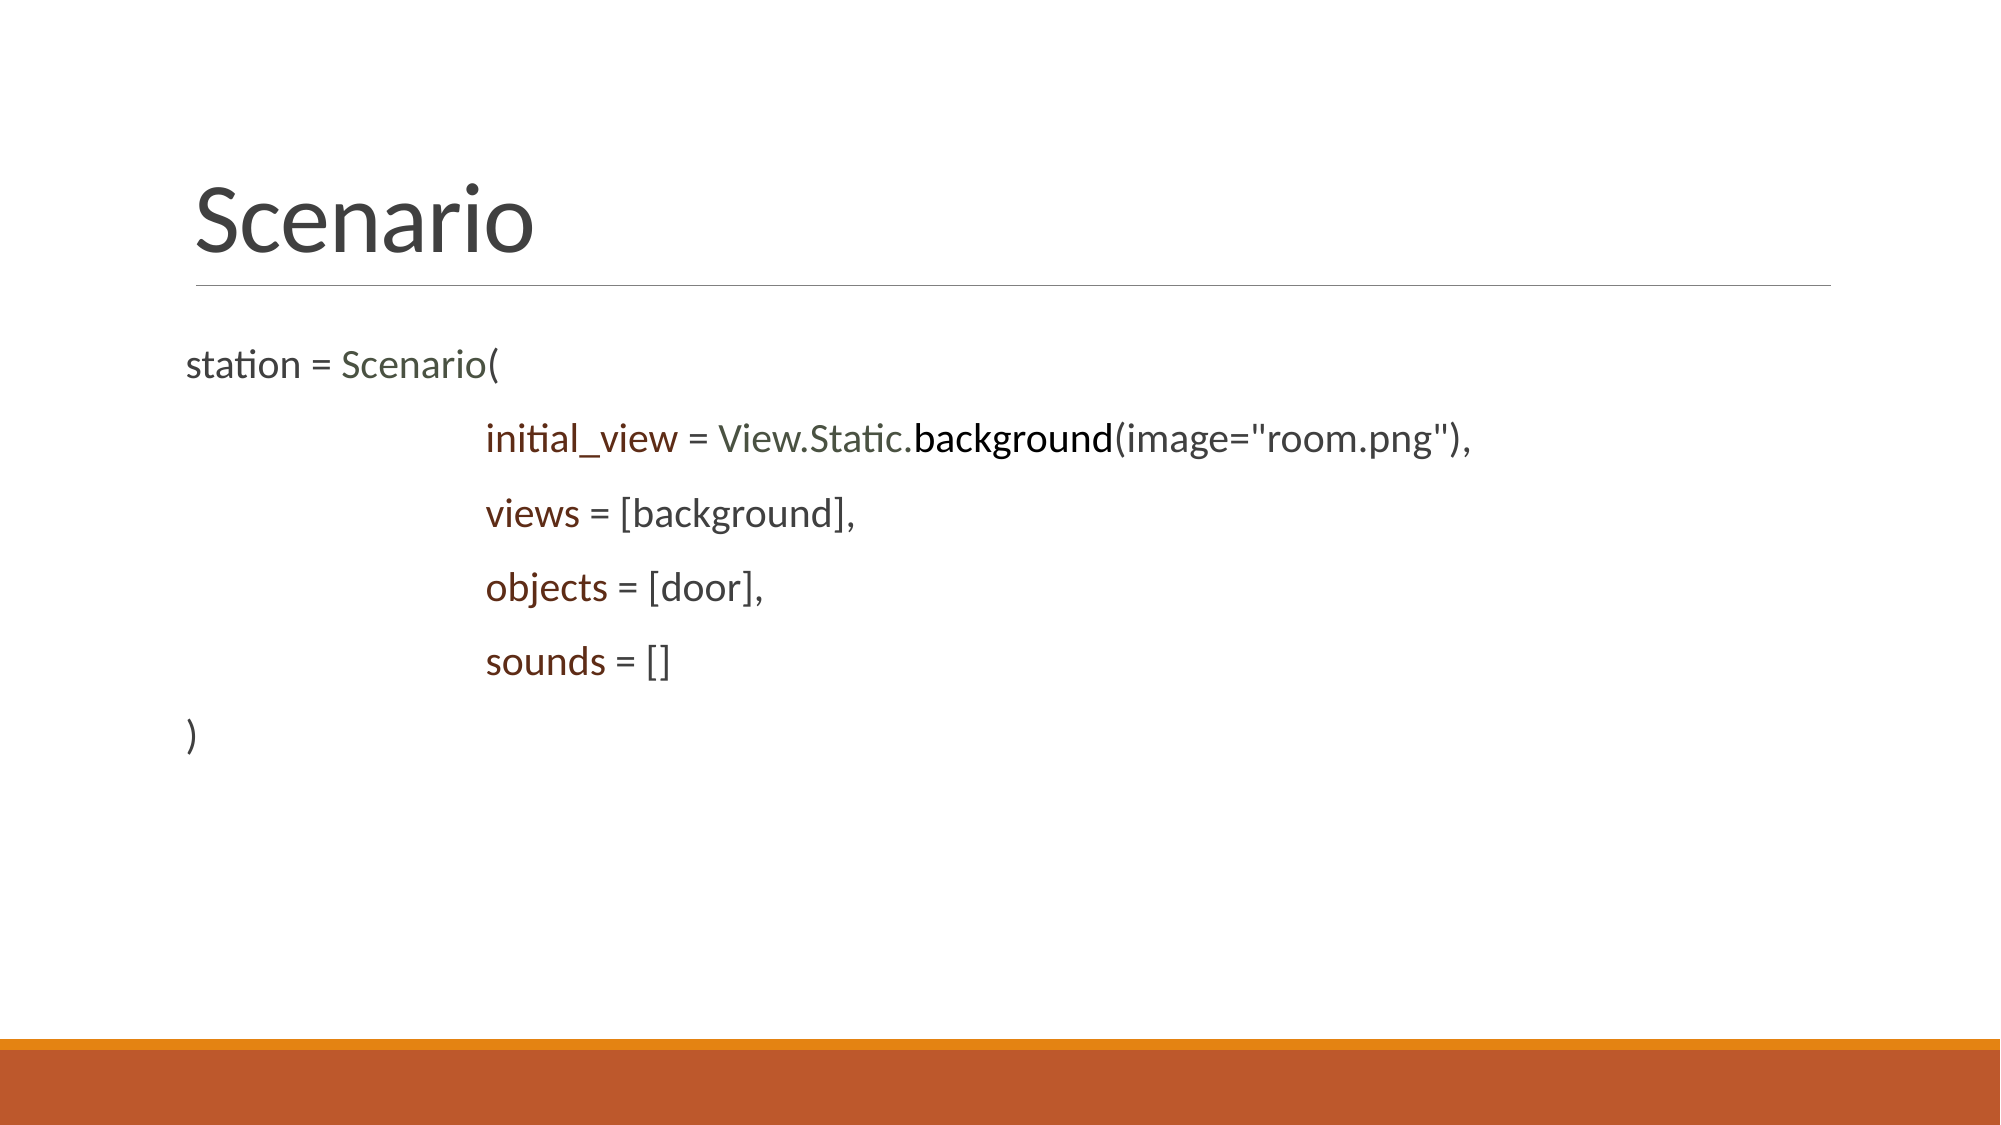

# Scenario
station = Scenario(
		initial_view = View.Static.background(image="room.png"),
		views = [background],
		objects = [door],
		sounds = []
)